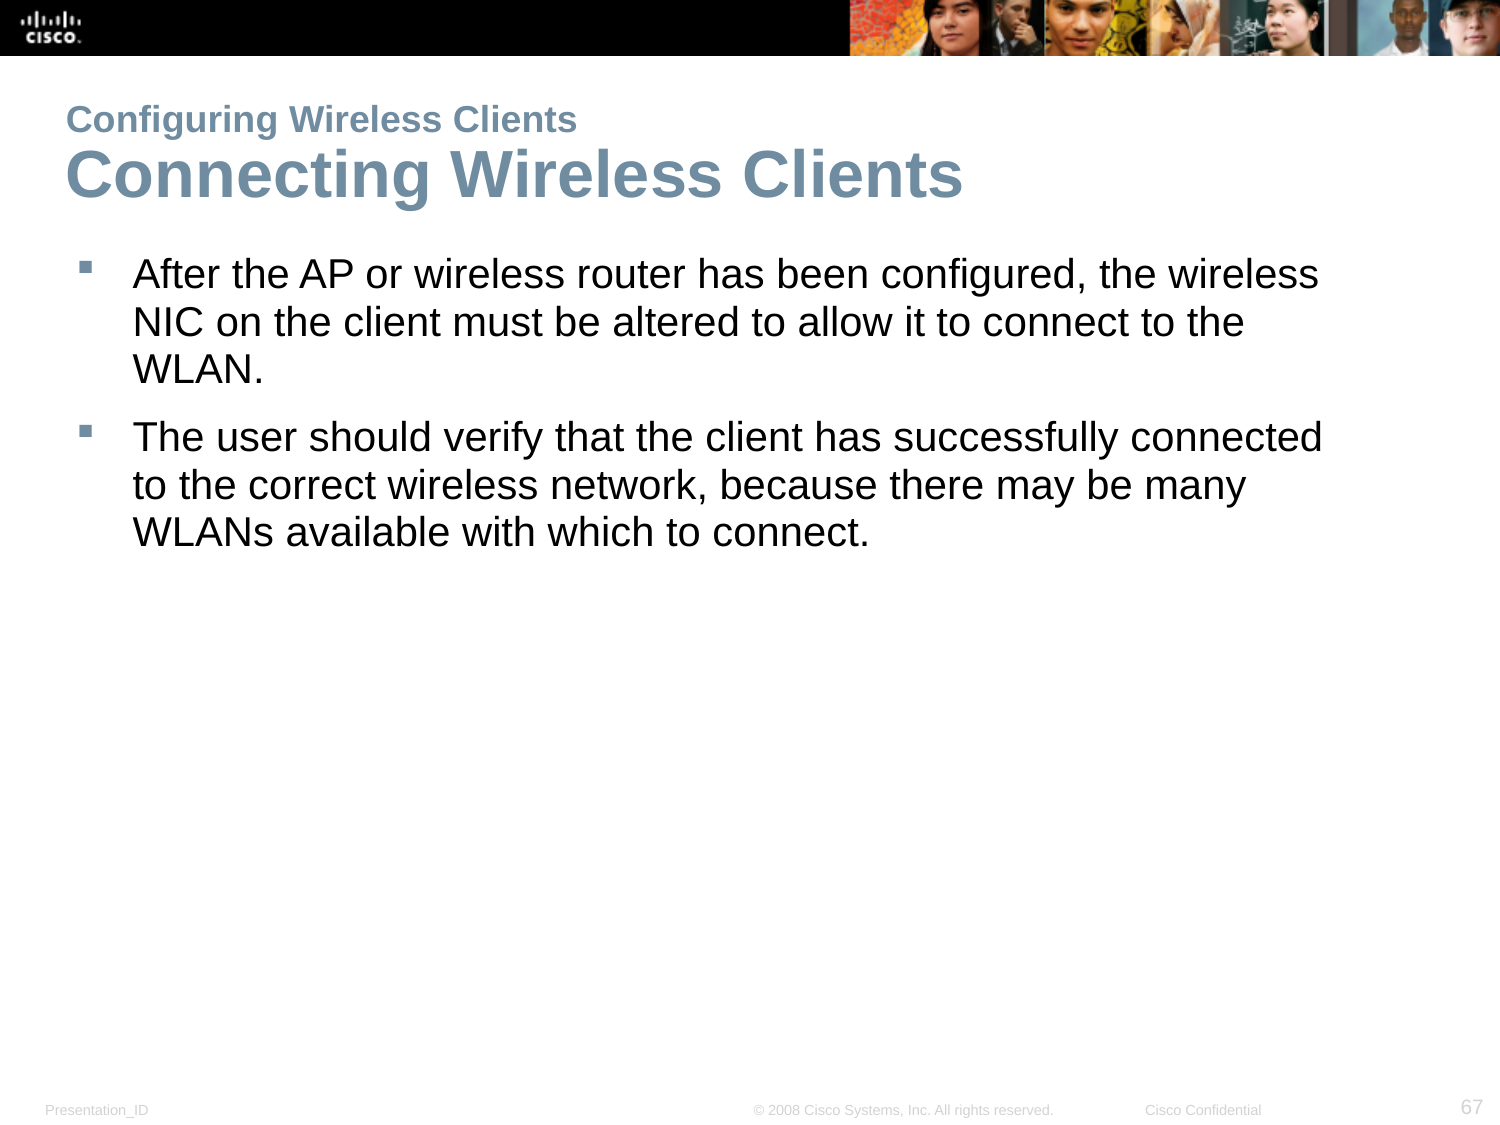

# Configuring Wireless Clients Connecting Wireless Clients
After the AP or wireless router has been configured, the wireless NIC on the client must be altered to allow it to connect to the WLAN.
The user should verify that the client has successfully connected to the correct wireless network, because there may be many WLANs available with which to connect.